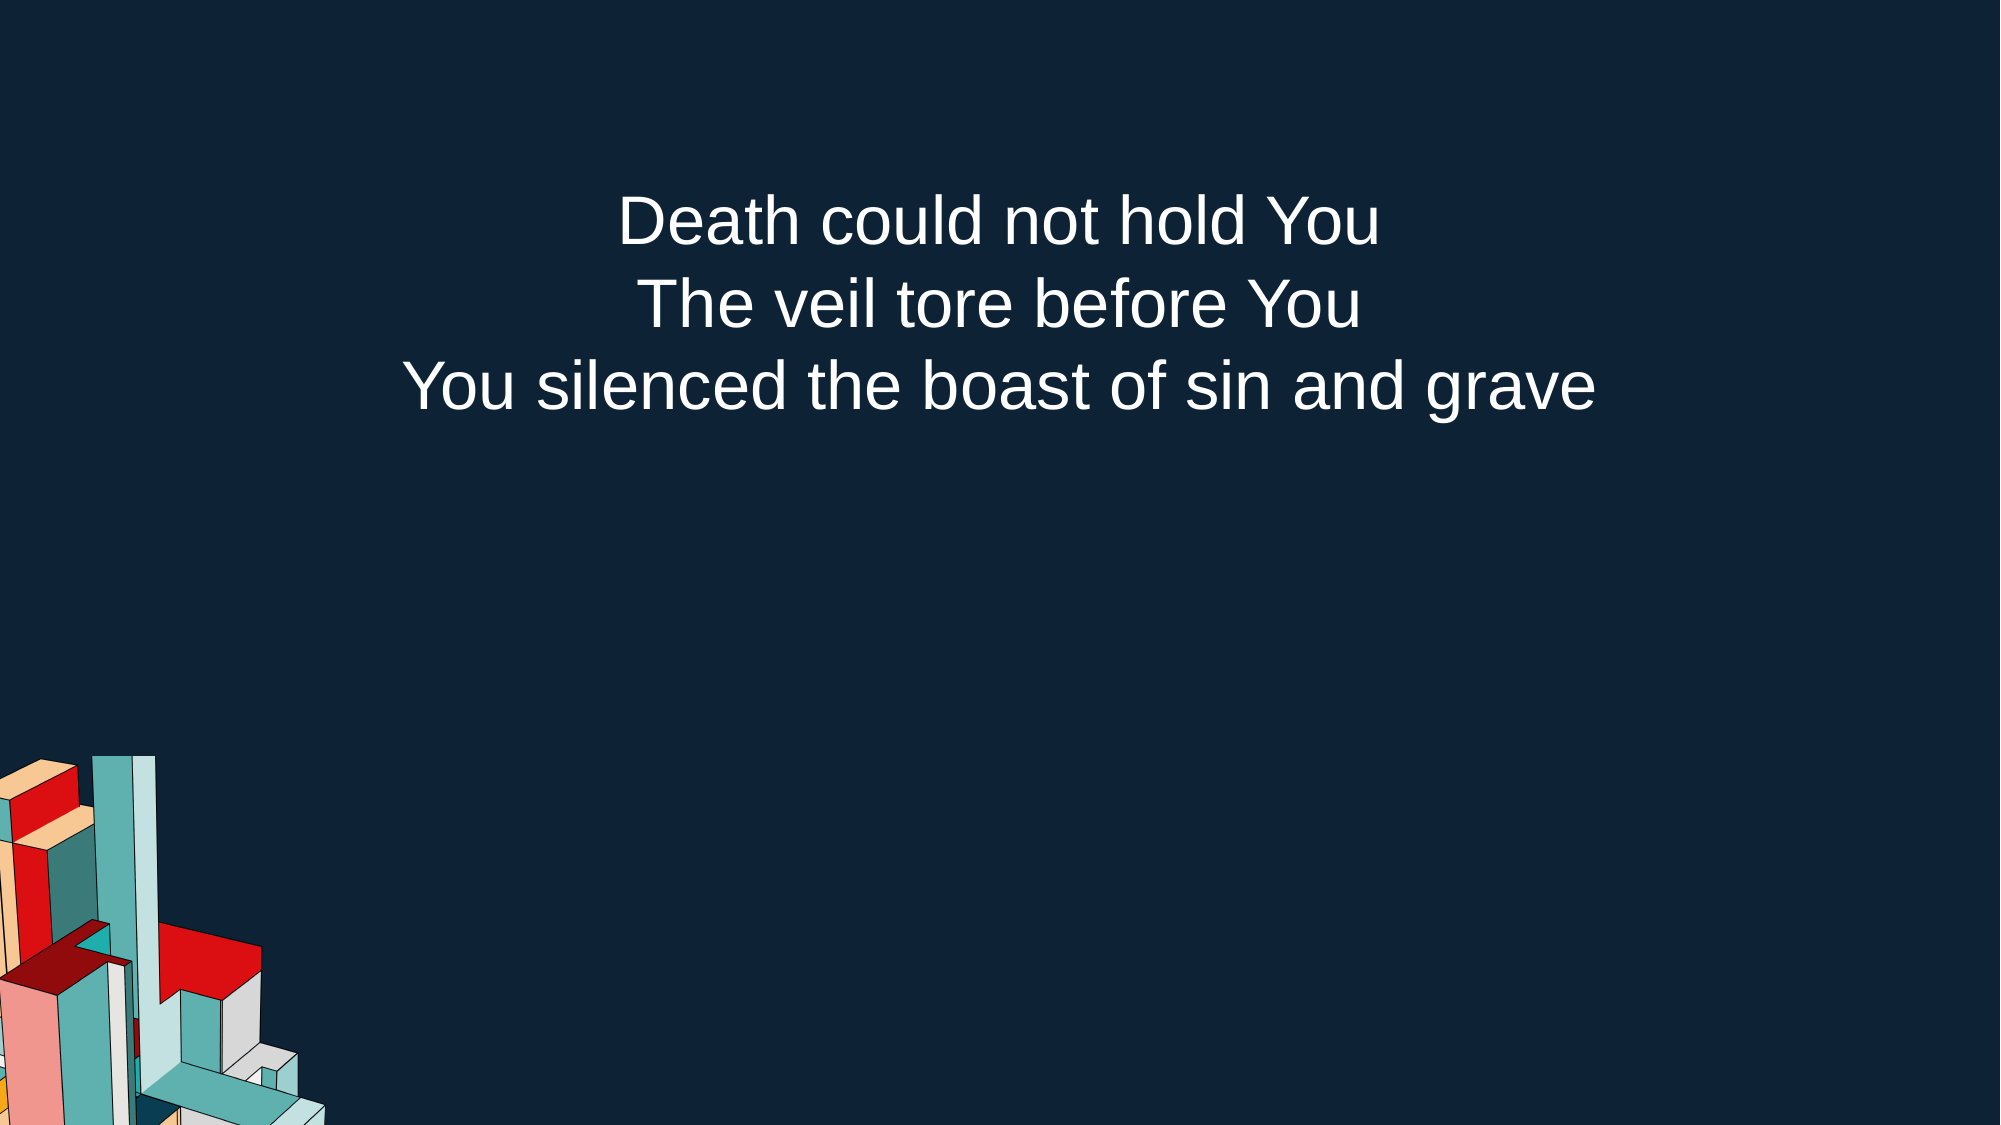

Death could not hold You
The veil tore before You
You silenced the boast of sin and grave